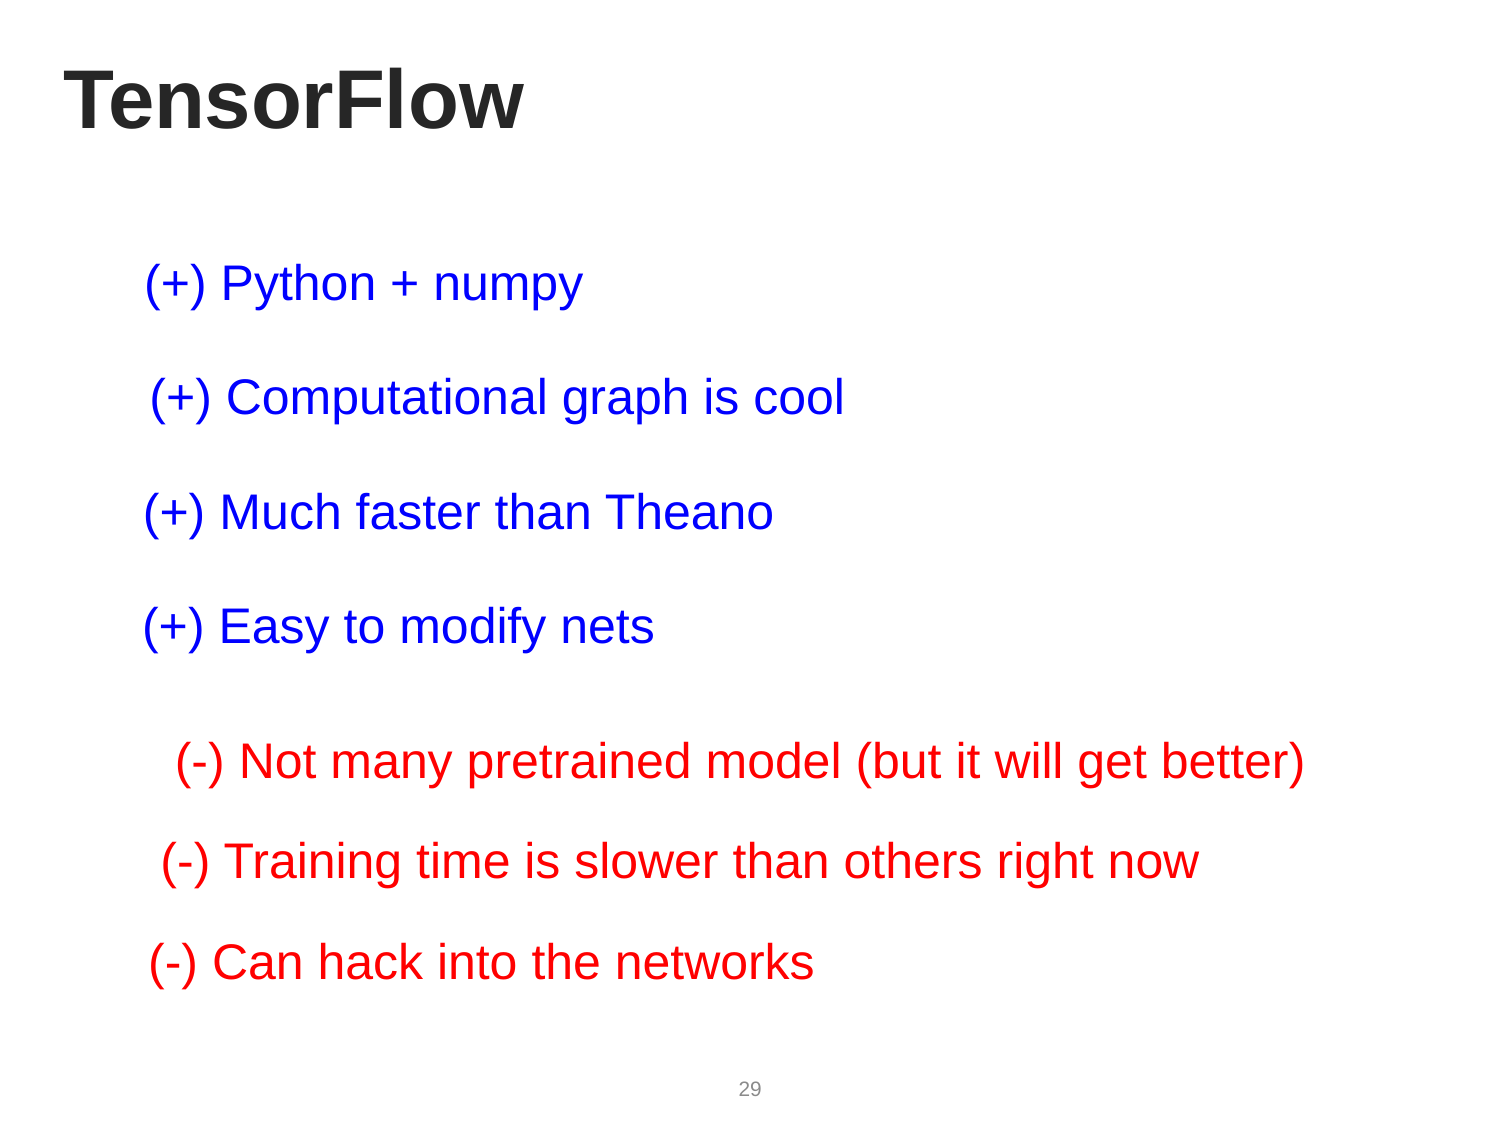

# TensorFlow
(+) Python + numpy
(+) Computational graph is cool
(+) Much faster than Theano
(+) Easy to modify nets
(-) Not many pretrained model (but it will get better)
(-) Training time is slower than others right now
(-) Can hack into the networks
29